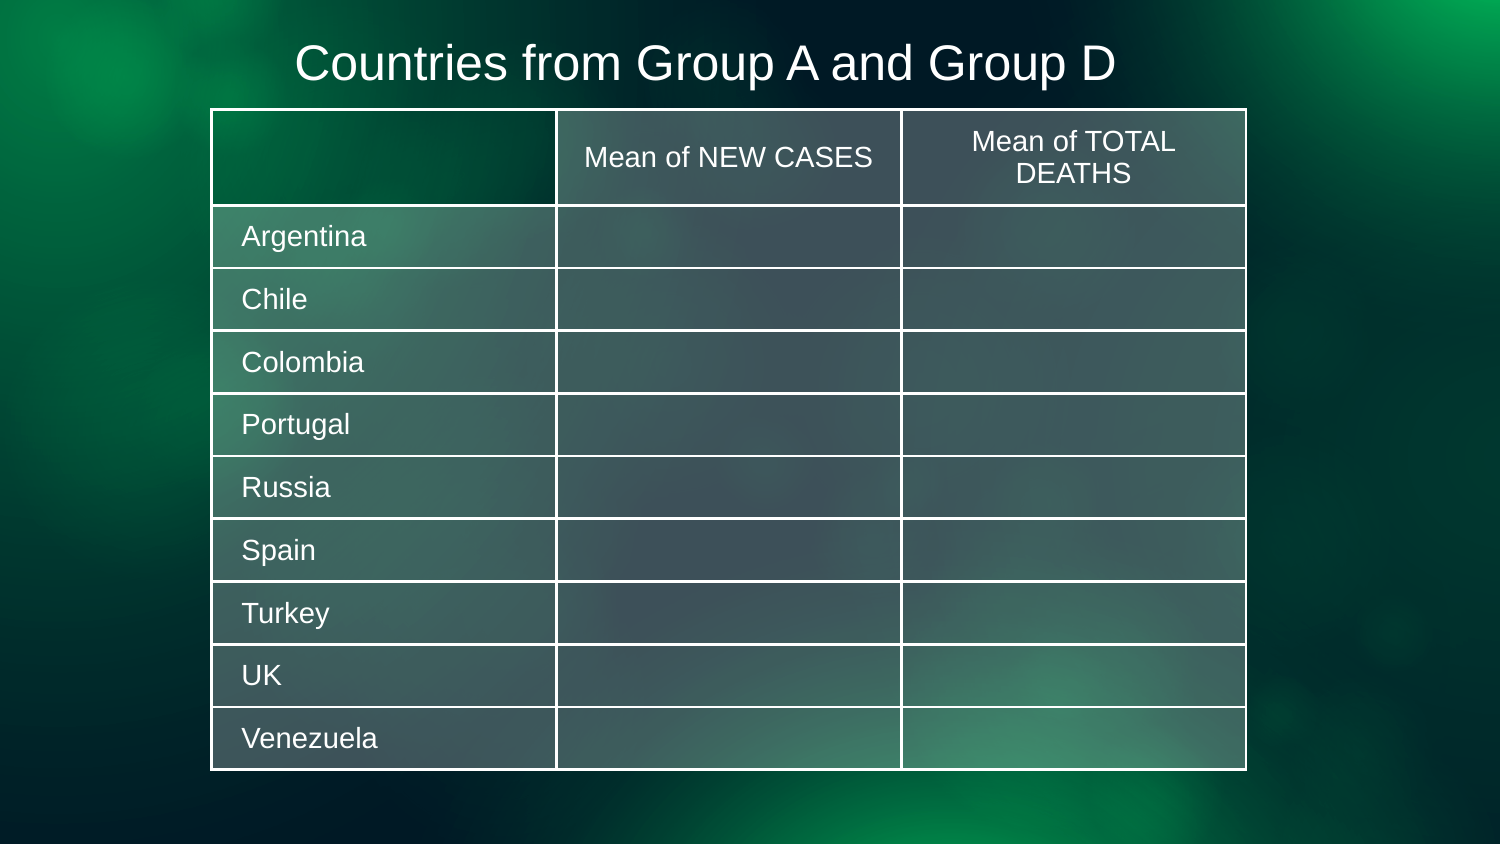

# Countries from Group A and Group D
|  | Mean of NEW CASES | Mean of TOTAL DEATHS |
| --- | --- | --- |
| Argentina |  |  |
| Chile |  |  |
| Colombia |  |  |
| Portugal |  |  |
| Russia |  |  |
| Spain |  |  |
| Turkey |  |  |
| UK |  |  |
| Venezuela |  |  |